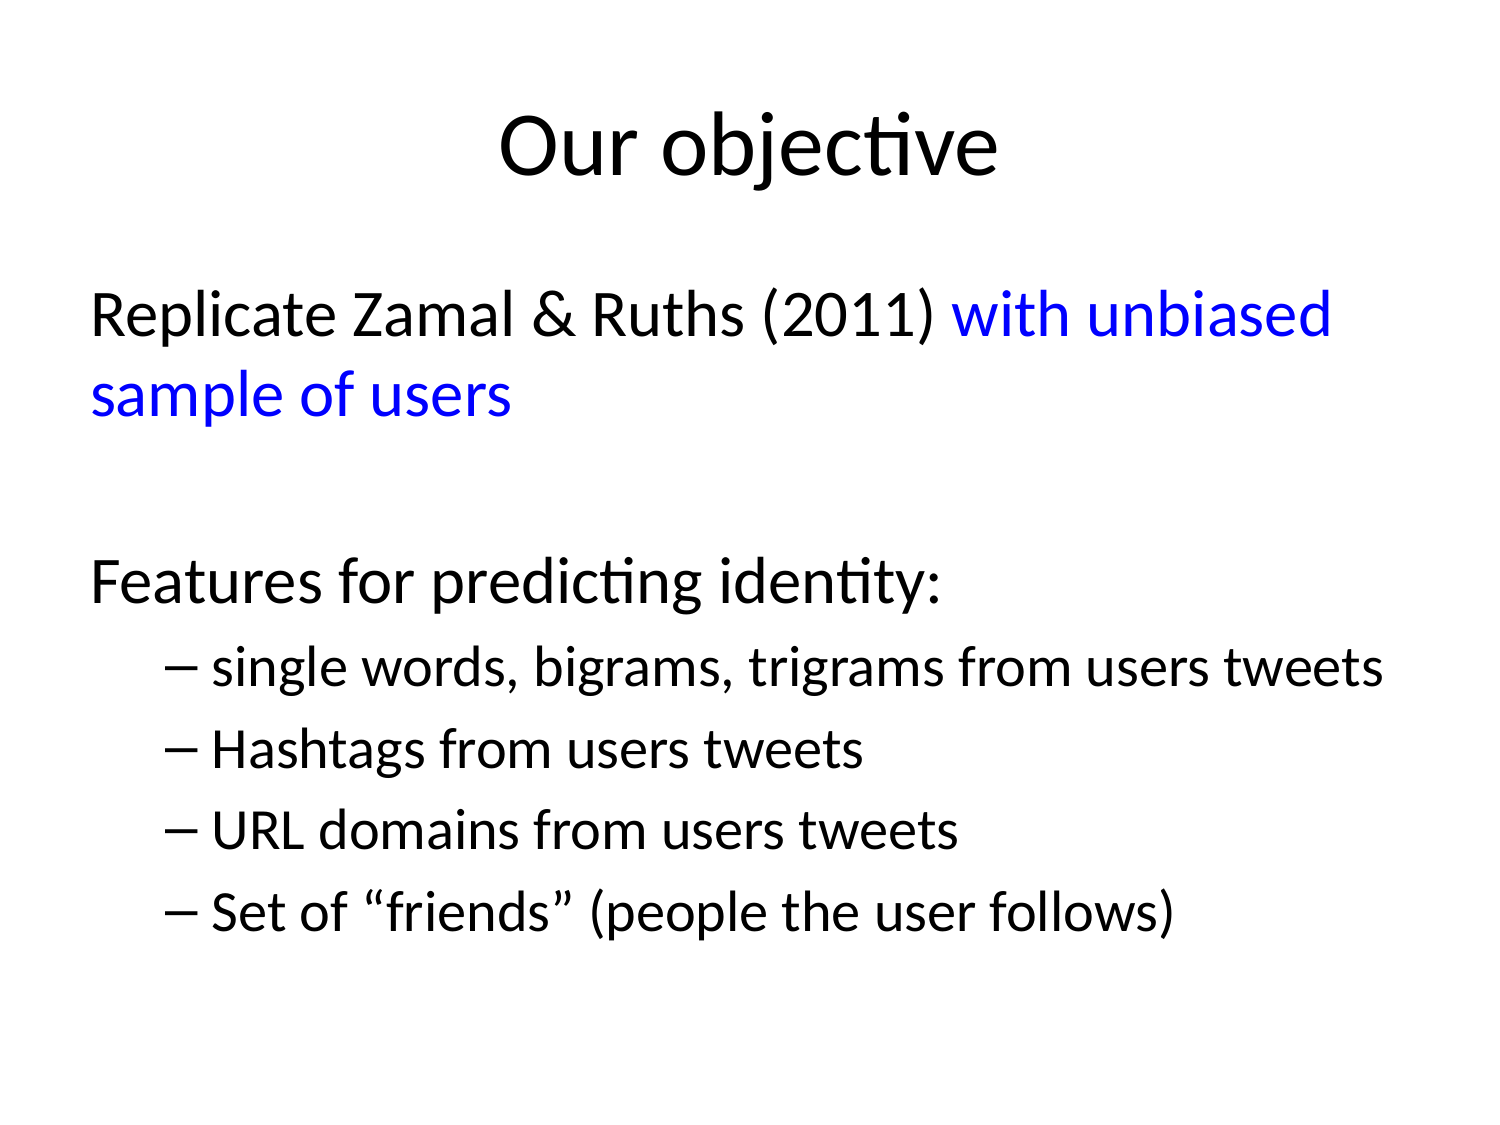

# Our objective
Replicate Zamal & Ruths (2011) with unbiased sample of users

Features for predicting identity:
single words, bigrams, trigrams from users tweets
Hashtags from users tweets
URL domains from users tweets
Set of “friends” (people the user follows)